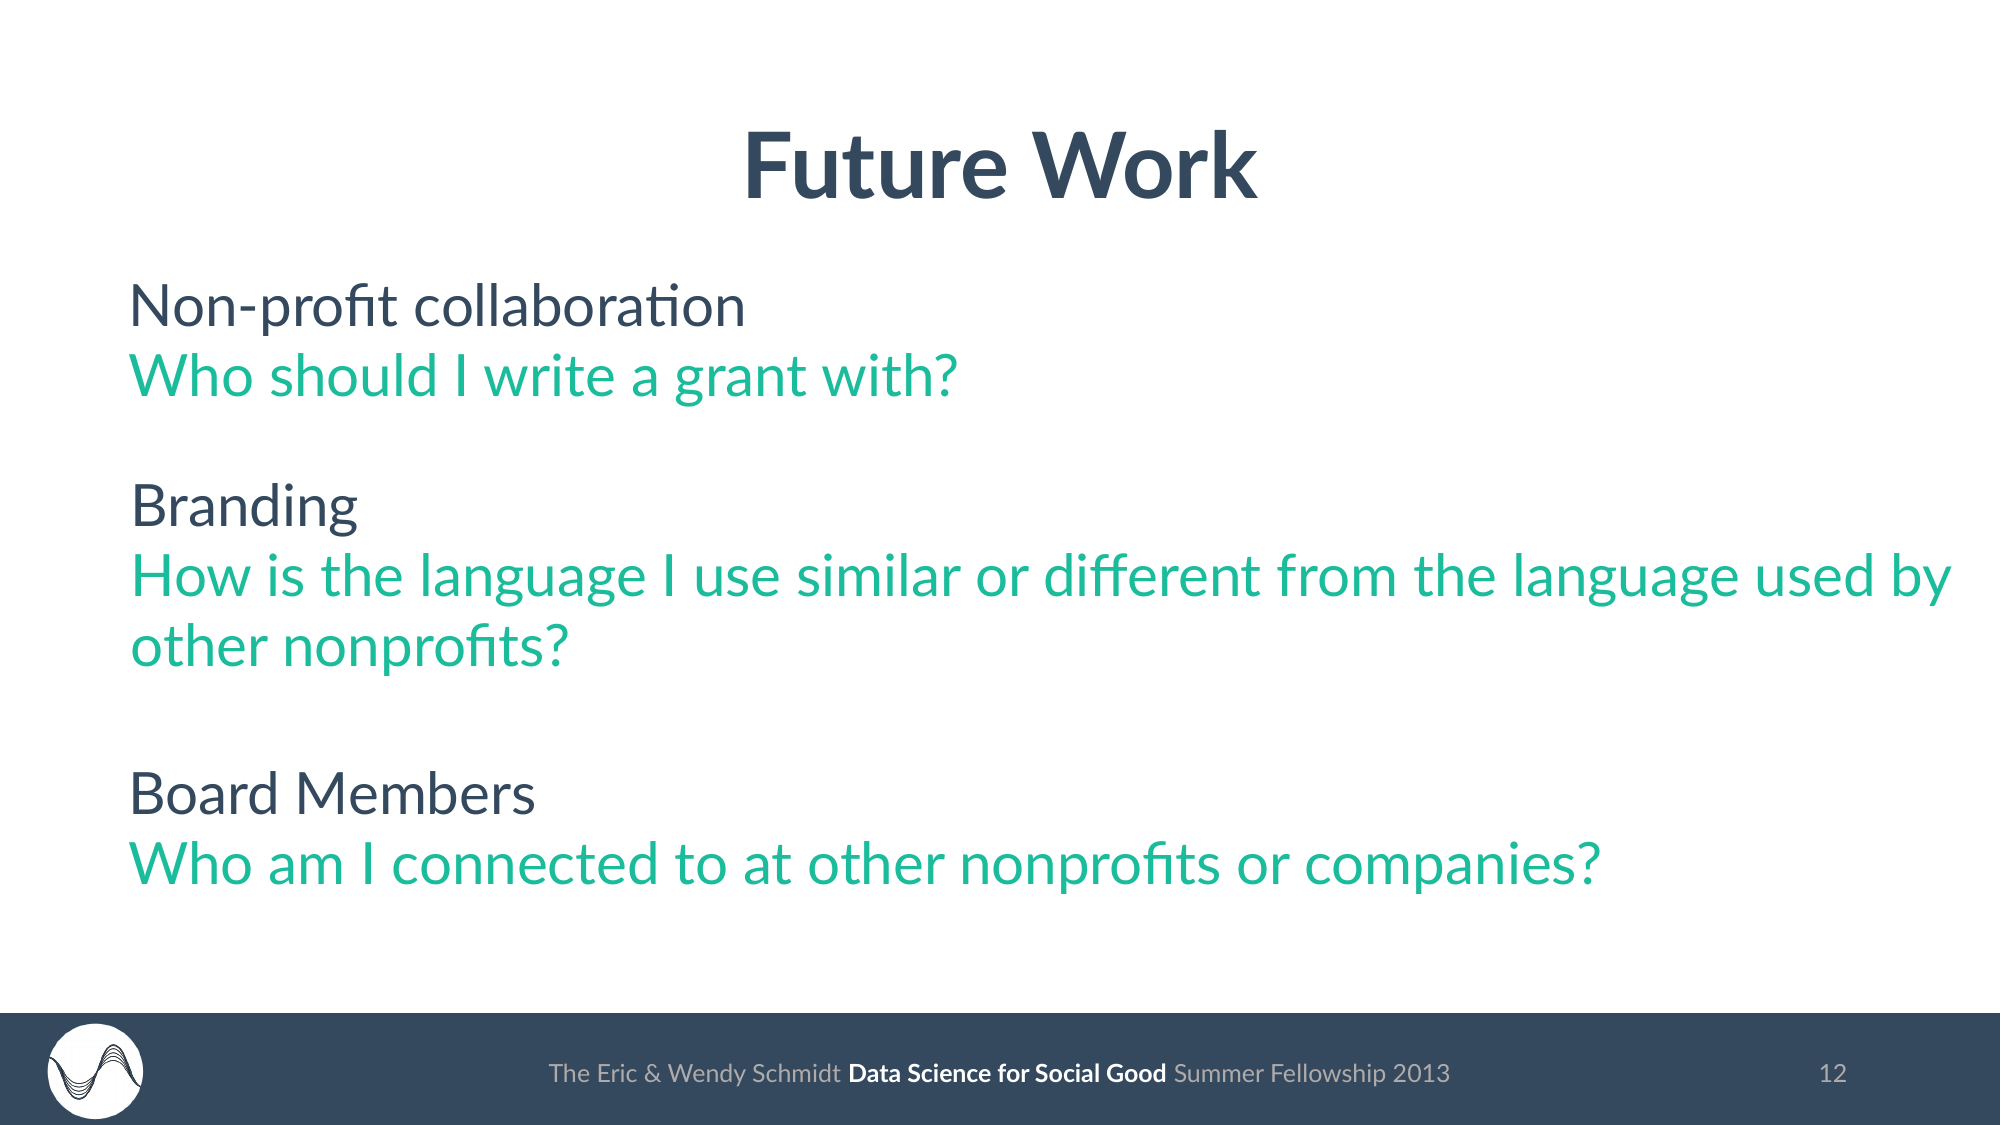

# Future Work
Non-profit collaboration
Who should I write a grant with?
Branding
How is the language I use similar or different from the language used by other nonprofits?
Board Members
Who am I connected to at other nonprofits or companies?
The Eric & Wendy Schmidt Data Science for Social Good Summer Fellowship 2013
12